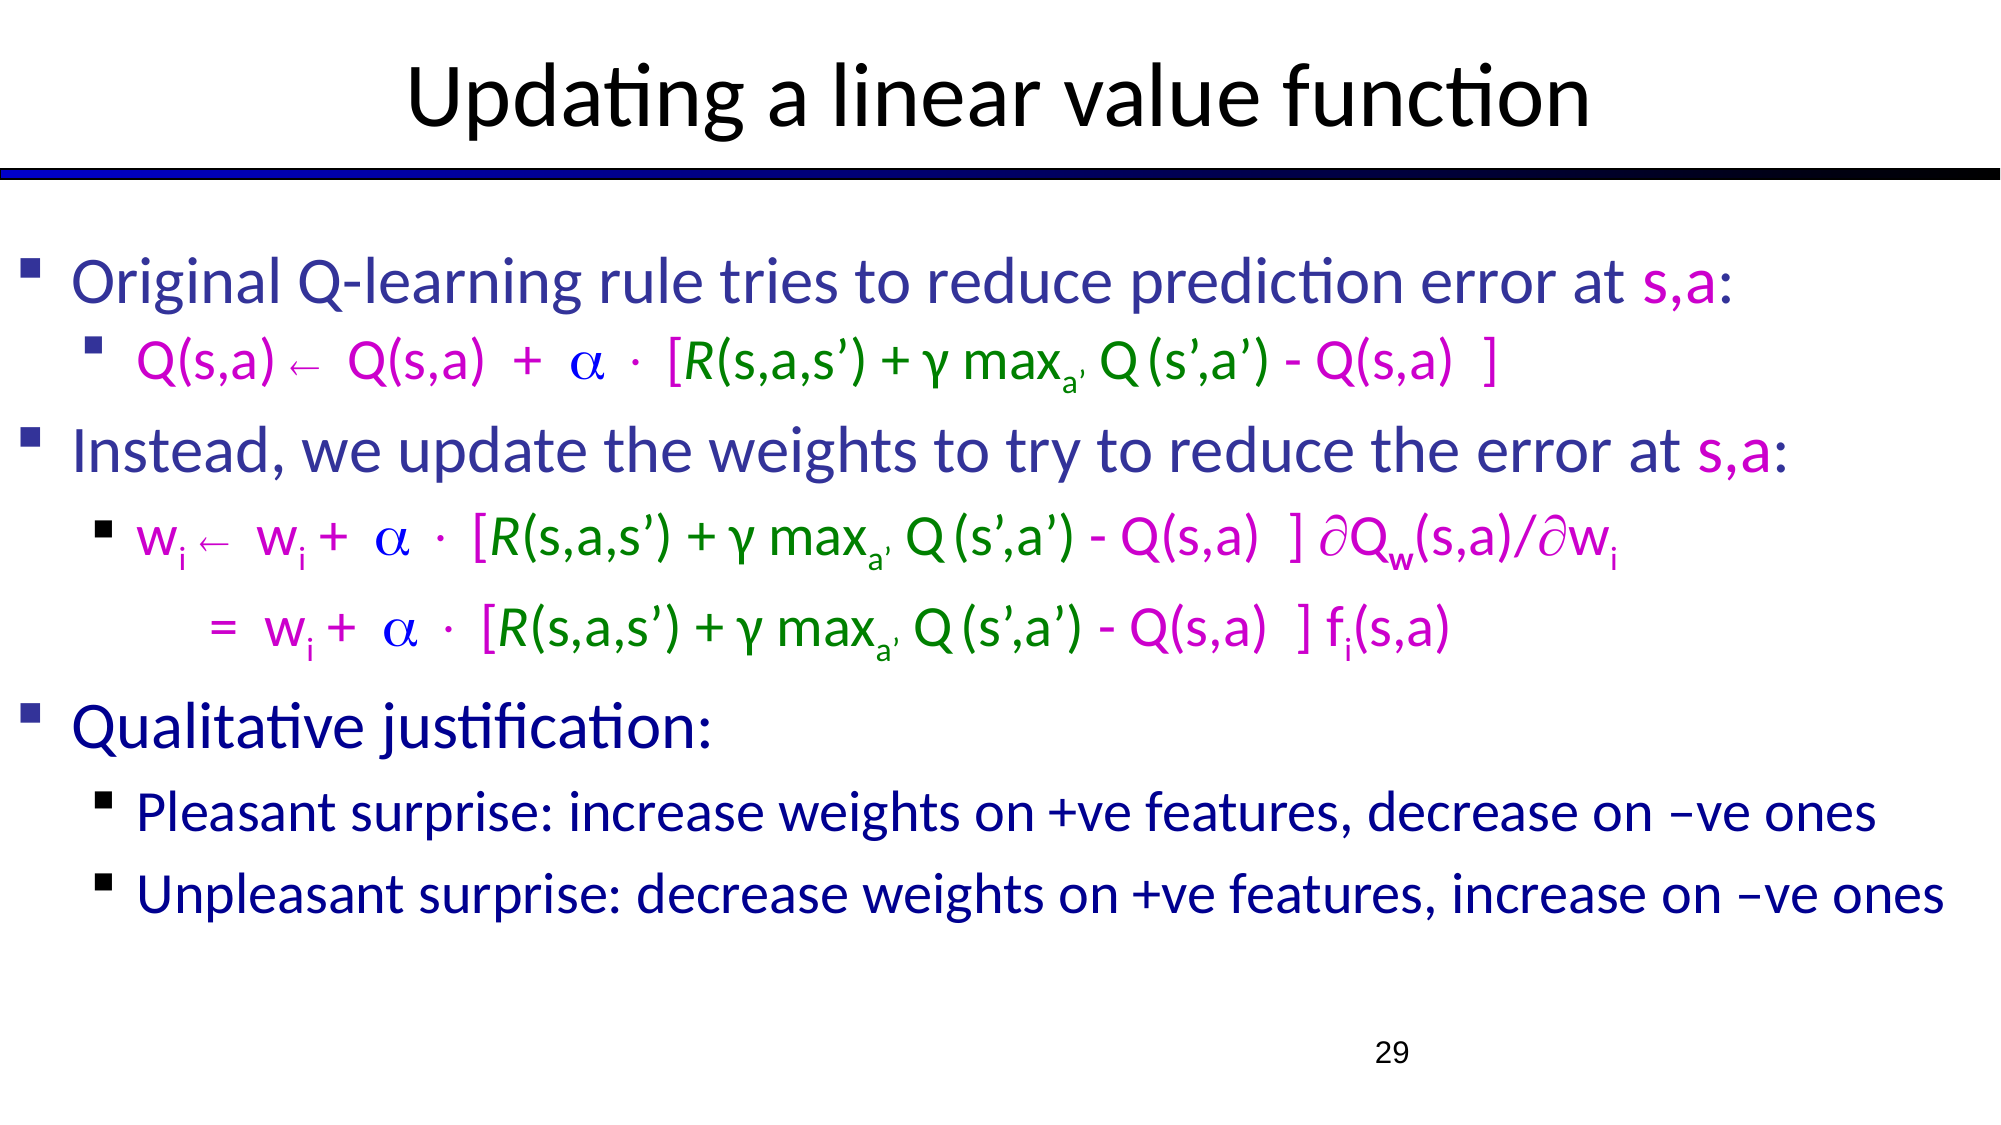

# Updating a linear value function
Original Q-learning rule tries to reduce prediction error at s,a:
Q(s,a) ←  Q(s,a)  +  α ⋅ [R(s,a,s’) + γ maxa’ Q (s’,a’) - Q(s,a)  ]
Instead, we update the weights to try to reduce the error at s,a:
wi ←  wi +  α ⋅ [R(s,a,s’) + γ maxa’ Q (s’,a’) - Q(s,a)  ] ∂Qw(s,a)/∂wi
         =  wi +  α ⋅ [R(s,a,s’) + γ maxa’ Q (s’,a’) - Q(s,a)  ] fi(s,a)
Qualitative justification:
Pleasant surprise: increase weights on +ve features, decrease on –ve ones
Unpleasant surprise: decrease weights on +ve features, increase on –ve ones

29